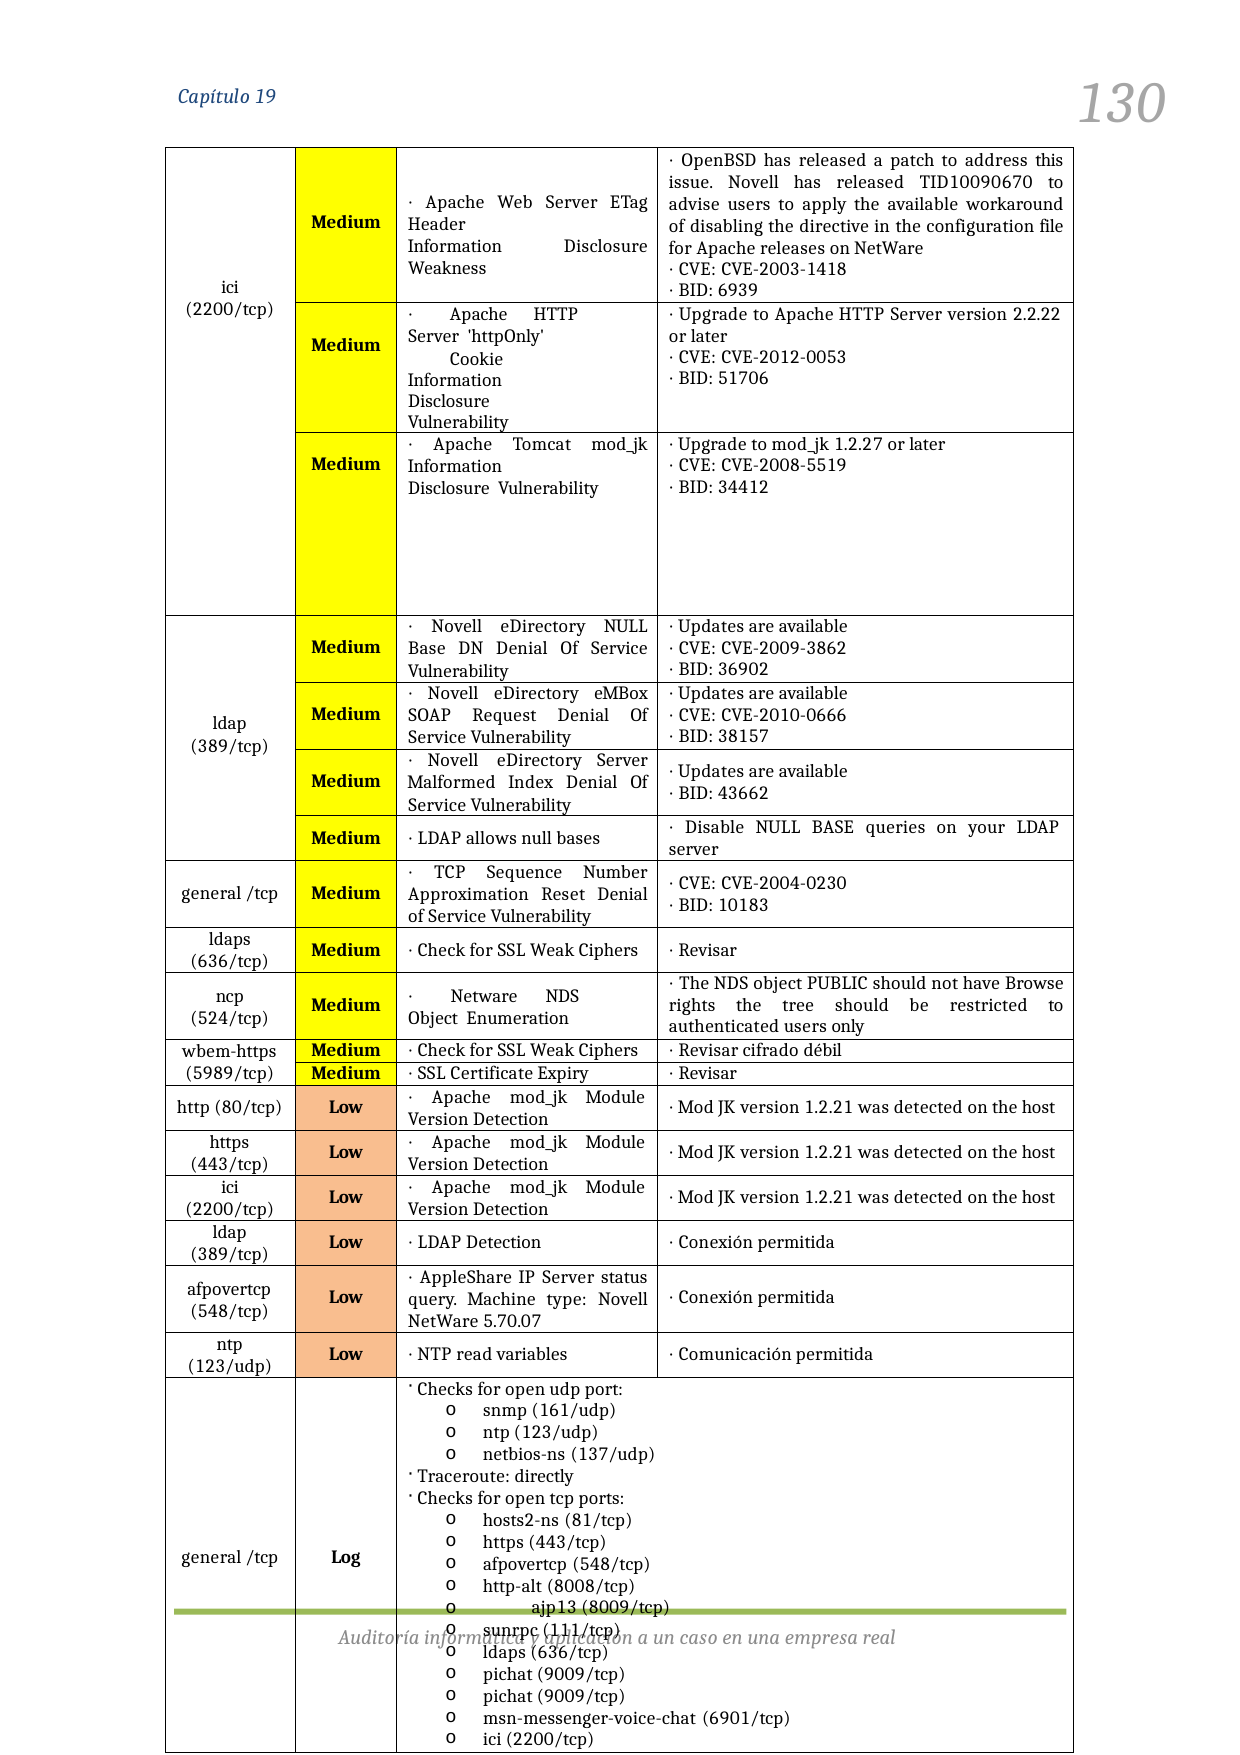

130
Capítulo 19
| ici (2200/tcp) | Medium | · Apache Web Server ETag Header Information Disclosure Weakness | · OpenBSD has released a patch to address this issue. Novell has released TID10090670 to advise users to apply the available workaround of disabling the directive in the configuration file for Apache releases on NetWare · CVE: CVE-2003-1418 · BID: 6939 |
| --- | --- | --- | --- |
|  | Medium | · Apache HTTP Server 'httpOnly' Cookie Information Disclosure Vulnerability | · Upgrade to Apache HTTP Server version 2.2.22 or later · CVE: CVE-2012-0053 · BID: 51706 |
|  | Medium | · Apache Tomcat mod\_jk Information Disclosure Vulnerability | · Upgrade to mod\_jk 1.2.27 or later · CVE: CVE-2008-5519 · BID: 34412 |
| ldap (389/tcp) | Medium | · Novell eDirectory NULL Base DN Denial Of Service Vulnerability | · Updates are available · CVE: CVE-2009-3862 · BID: 36902 |
|  | Medium | · Novell eDirectory eMBox SOAP Request Denial Of Service Vulnerability | · Updates are available · CVE: CVE-2010-0666 · BID: 38157 |
|  | Medium | · Novell eDirectory Server Malformed Index Denial Of Service Vulnerability | · Updates are available · BID: 43662 |
|  | Medium | · LDAP allows null bases | · Disable NULL BASE queries on your LDAP server |
| general /tcp | Medium | · TCP Sequence Number Approximation Reset Denial of Service Vulnerability | · CVE: CVE-2004-0230 · BID: 10183 |
| ldaps (636/tcp) | Medium | · Check for SSL Weak Ciphers | · Revisar |
| ncp (524/tcp) | Medium | · Netware NDS Object Enumeration | · The NDS object PUBLIC should not have Browse rights the tree should be restricted to authenticated users only |
| wbem-https (5989/tcp) | Medium | · Check for SSL Weak Ciphers | · Revisar cifrado débil |
|  | Medium | · SSL Certificate Expiry | · Revisar |
| http (80/tcp) | Low | · Apache mod\_jk Module Version Detection | · Mod JK version 1.2.21 was detected on the host |
| https (443/tcp) | Low | · Apache mod\_jk Module Version Detection | · Mod JK version 1.2.21 was detected on the host |
| ici (2200/tcp) | Low | · Apache mod\_jk Module Version Detection | · Mod JK version 1.2.21 was detected on the host |
| ldap (389/tcp) | Low | · LDAP Detection | · Conexión permitida |
| afpovertcp (548/tcp) | Low | · AppleShare IP Server status query. Machine type: Novell NetWare 5.70.07 | · Conexión permitida |
| ntp (123/udp) | Low | · NTP read variables | · Comunicación permitida |
| general /tcp | Log | Checks for open udp port: snmp (161/udp) ntp (123/udp) netbios-ns (137/udp) Traceroute: directly Checks for open tcp ports: hosts2-ns (81/tcp) https (443/tcp) afpovertcp (548/tcp) http-alt (8008/tcp) o ajp13 (8009/tcp) sunrpc (111/tcp) ldaps (636/tcp) pichat (9009/tcp) pichat (9009/tcp) msn-messenger-voice-chat (6901/tcp) ici (2200/tcp) |  |

Auditoría informática y aplicación a un caso en una empresa real